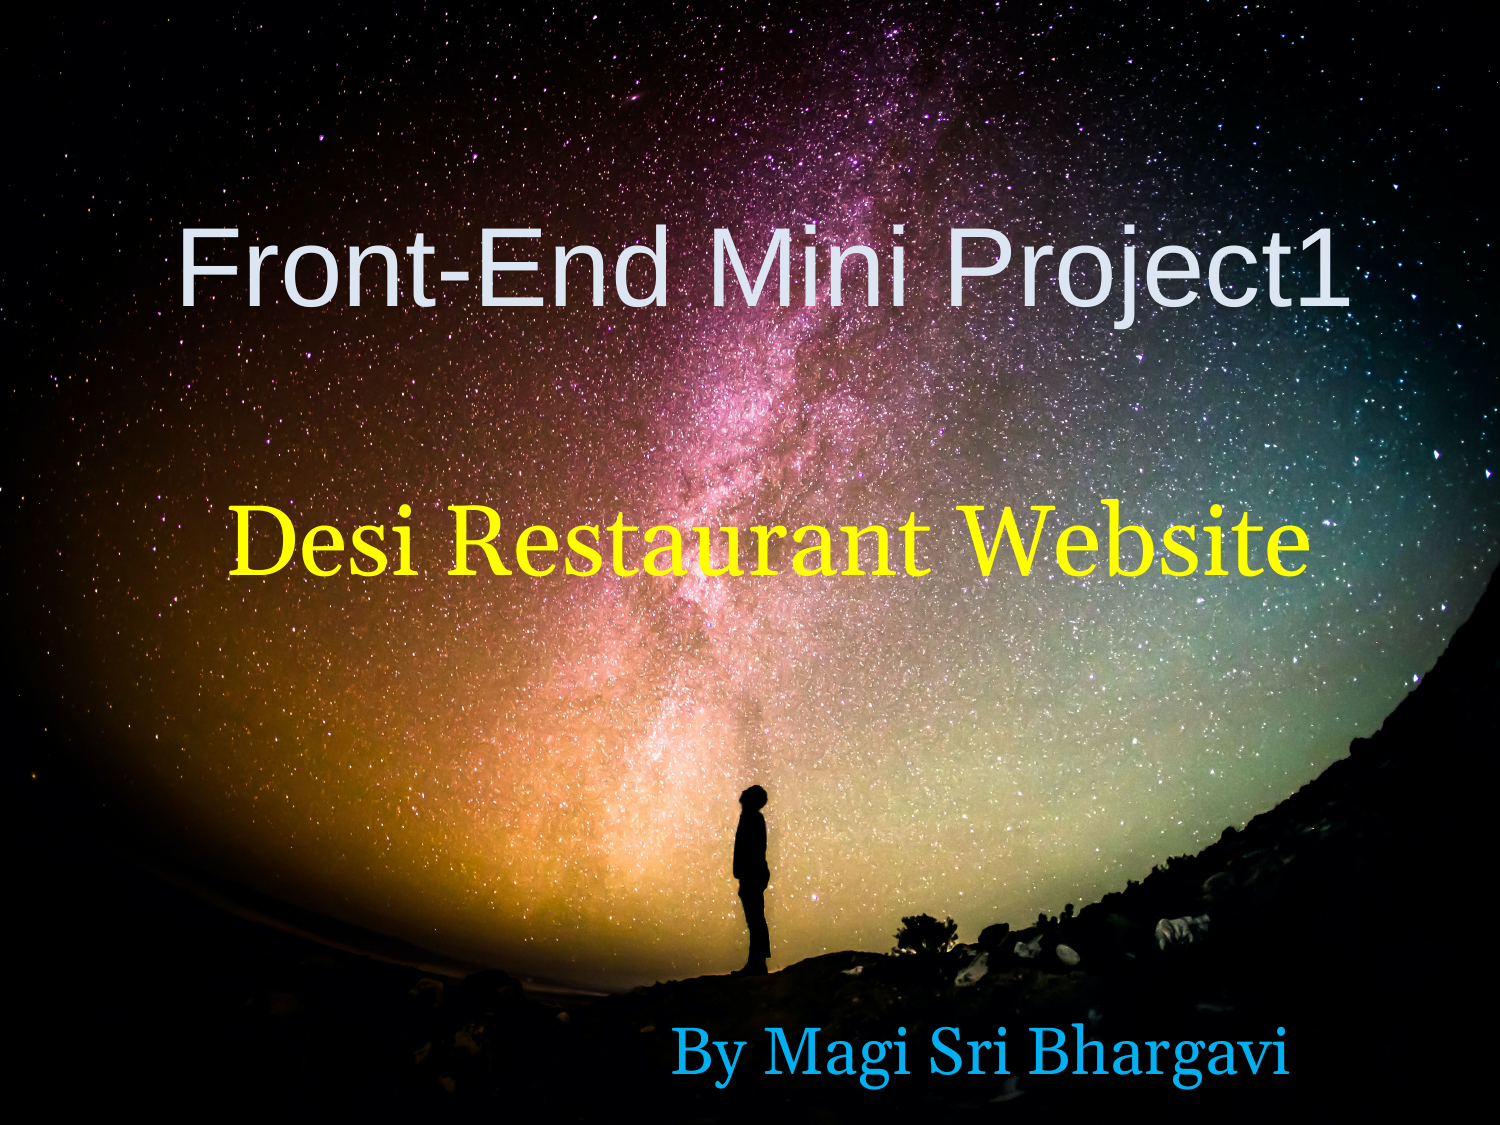

# Front-End Mini Project1
Desi Restaurant Website
By Magi Sri Bhargavi